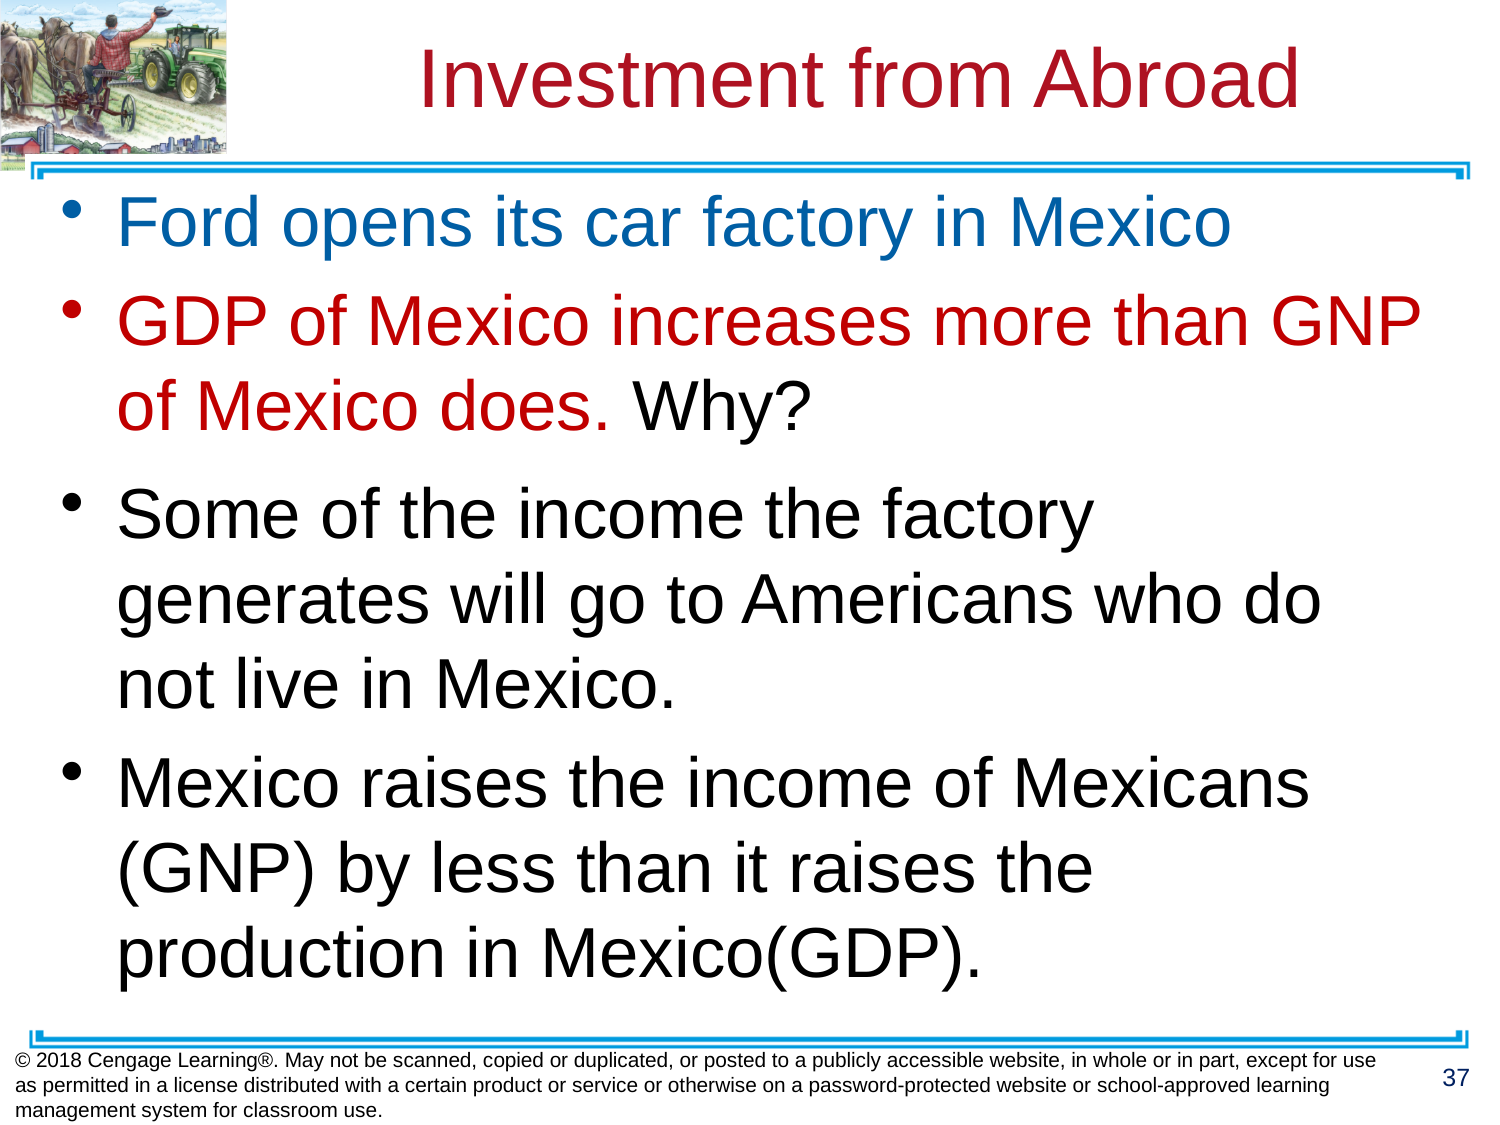

# Investment from Abroad
Ford opens its car factory in Mexico
GDP of Mexico increases more than GNP of Mexico does. Why?
Some of the income the factory generates will go to Americans who do not live in Mexico.
Mexico raises the income of Mexicans (GNP) by less than it raises the production in Mexico(GDP).
© 2018 Cengage Learning®. May not be scanned, copied or duplicated, or posted to a publicly accessible website, in whole or in part, except for use as permitted in a license distributed with a certain product or service or otherwise on a password-protected website or school-approved learning management system for classroom use.
37